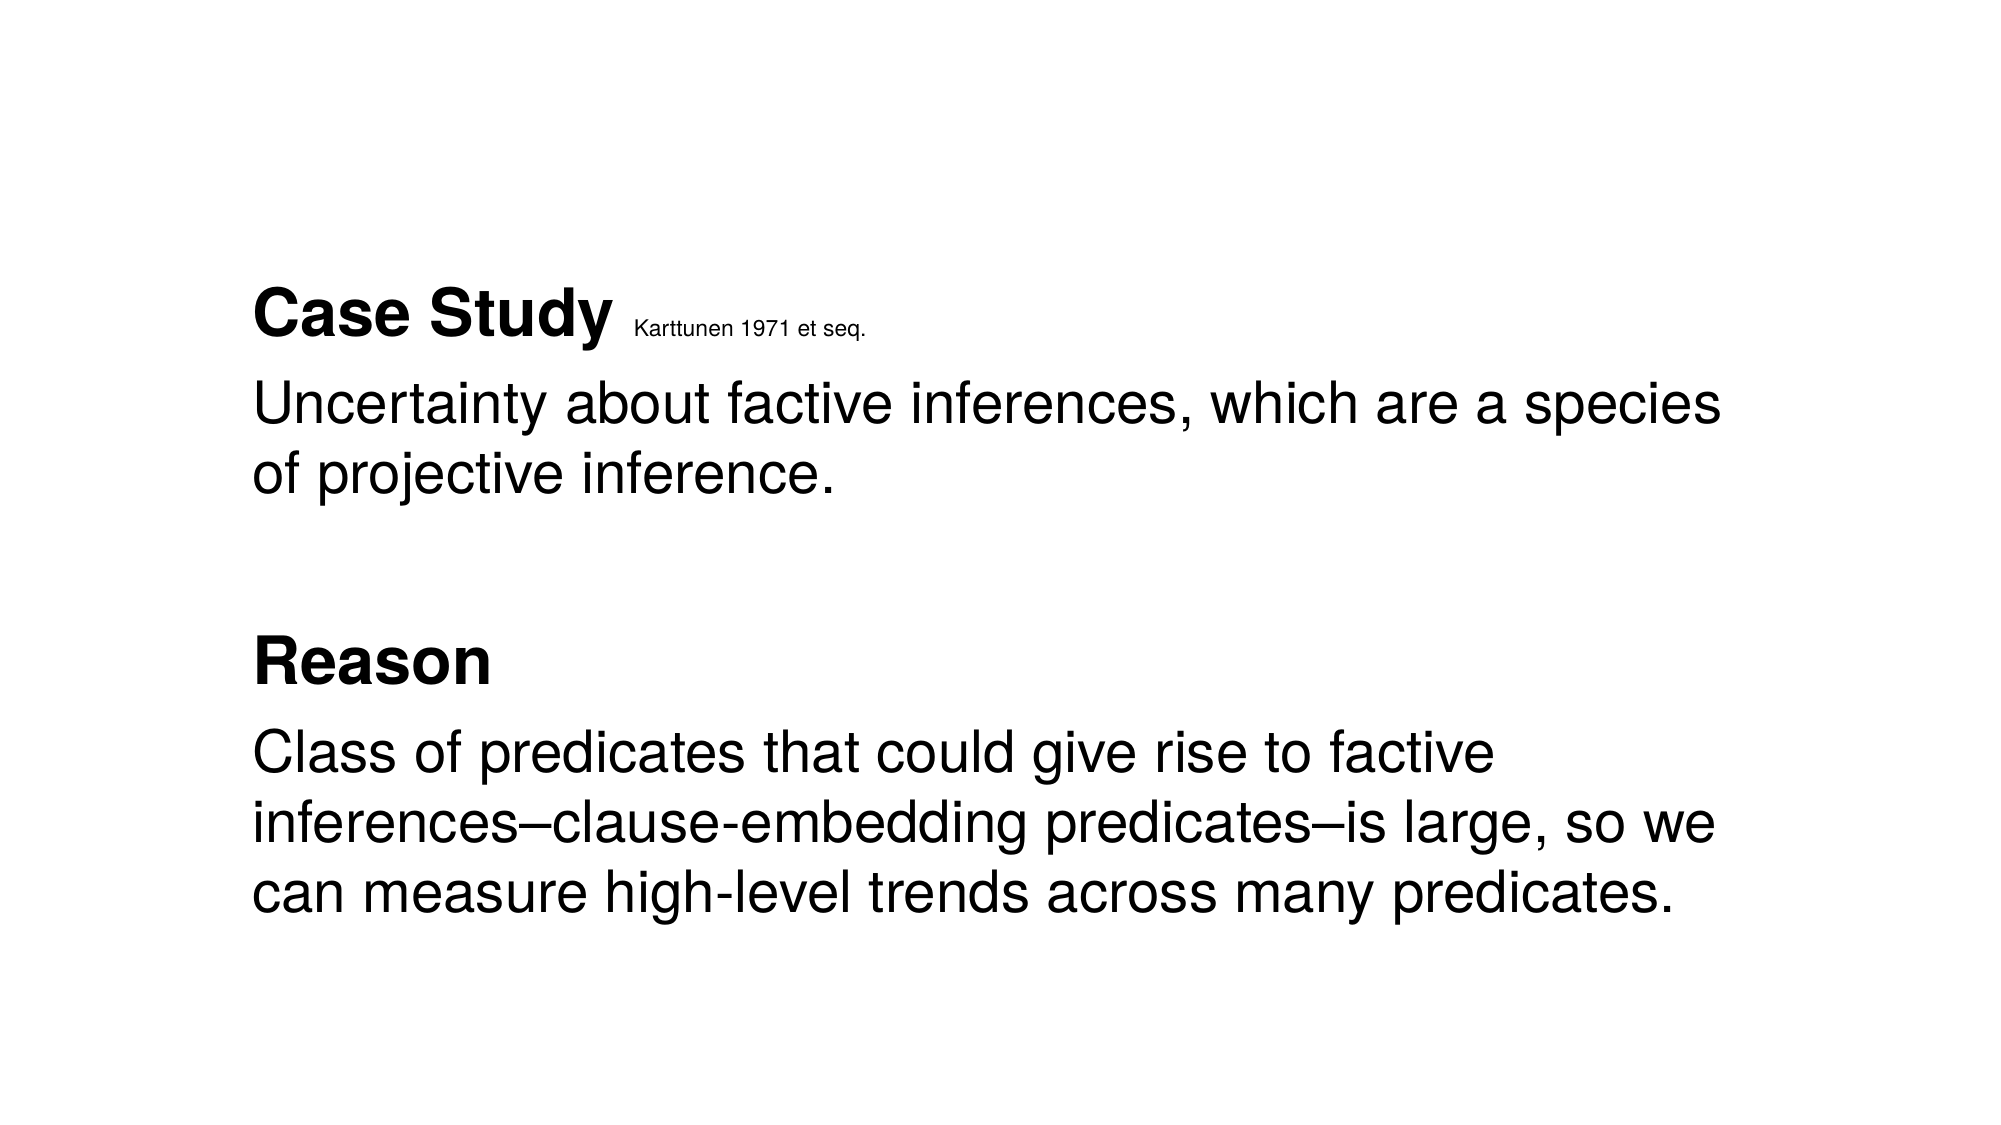

Case Study Karttunen 1971 et seq.
Uncertainty about factive inferences, which are a species of projective inference.
Reason
Class of predicates that could give rise to factive inferences–clause-embedding predicates–is large, so we can measure high-level trends across many predicates.